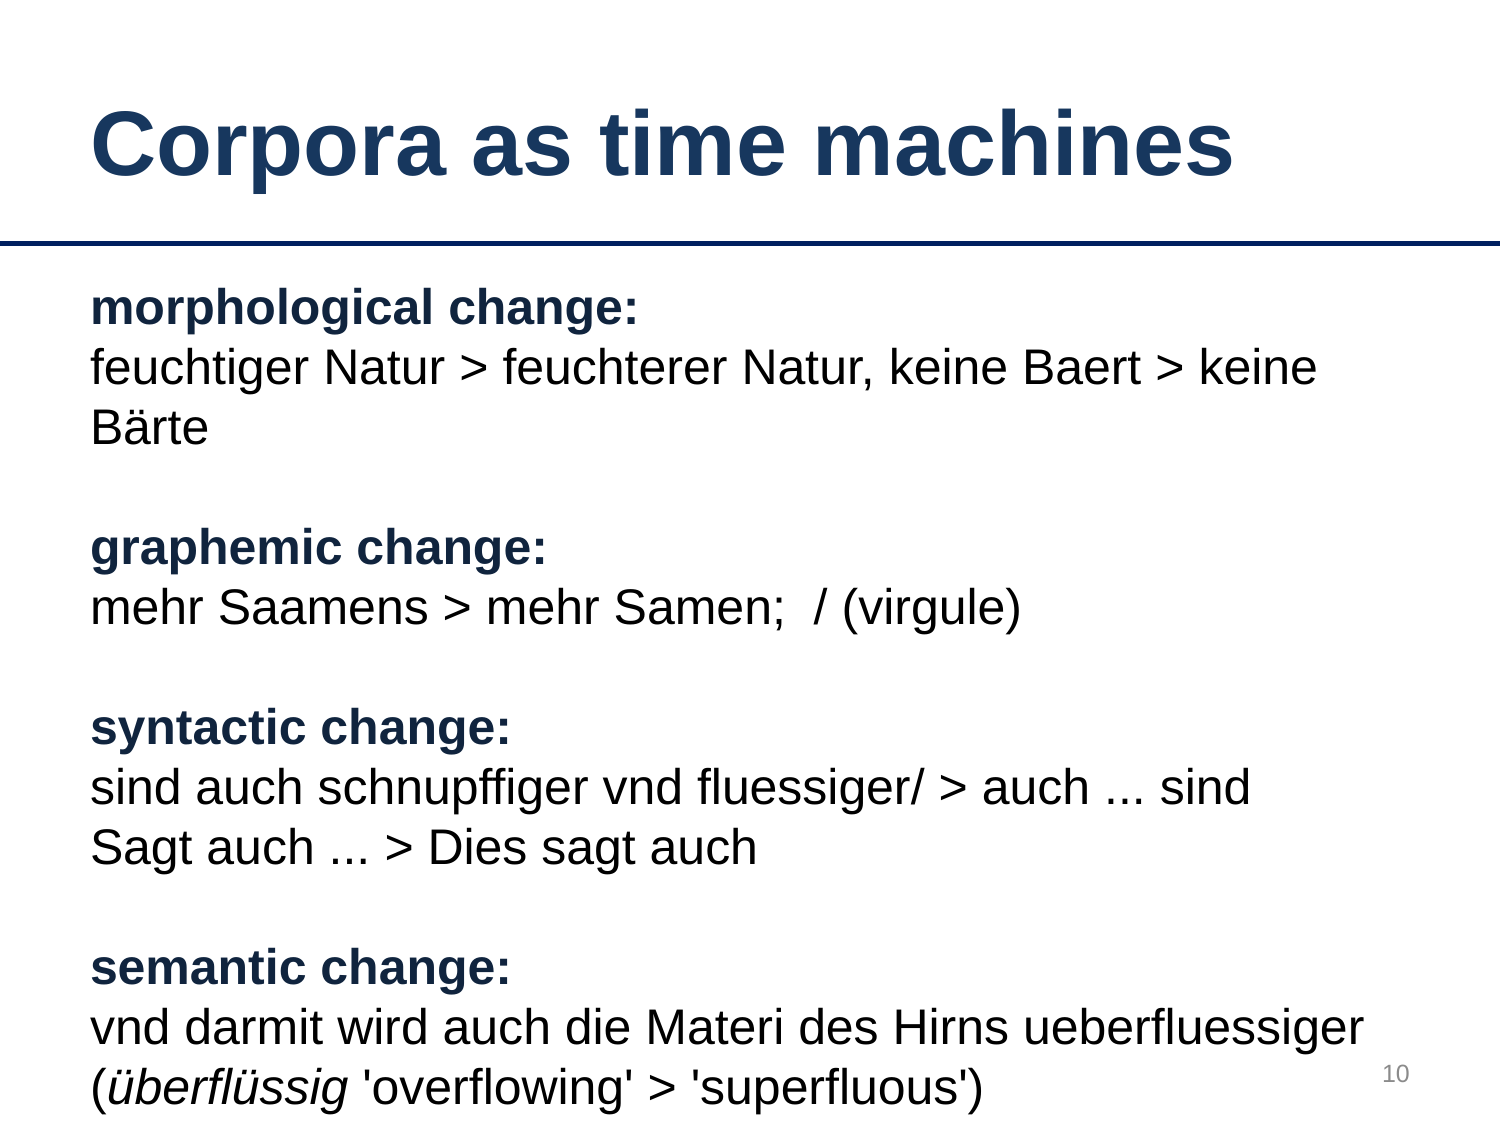

# Corpora as time machines
morphological change:
feuchtiger Natur > feuchterer Natur, keine Baert > keine Bärte

graphemic change:
mehr Saamens > mehr Samen;  / (virgule)

syntactic change:
sind auch schnupffiger vnd fluessiger/ > auch ... sind
Sagt auch ... > Dies sagt auch

semantic change:
vnd darmit wird auch die Materi des Hirns ueberfluessiger (überflüssig 'overflowing' > 'superfluous')

10